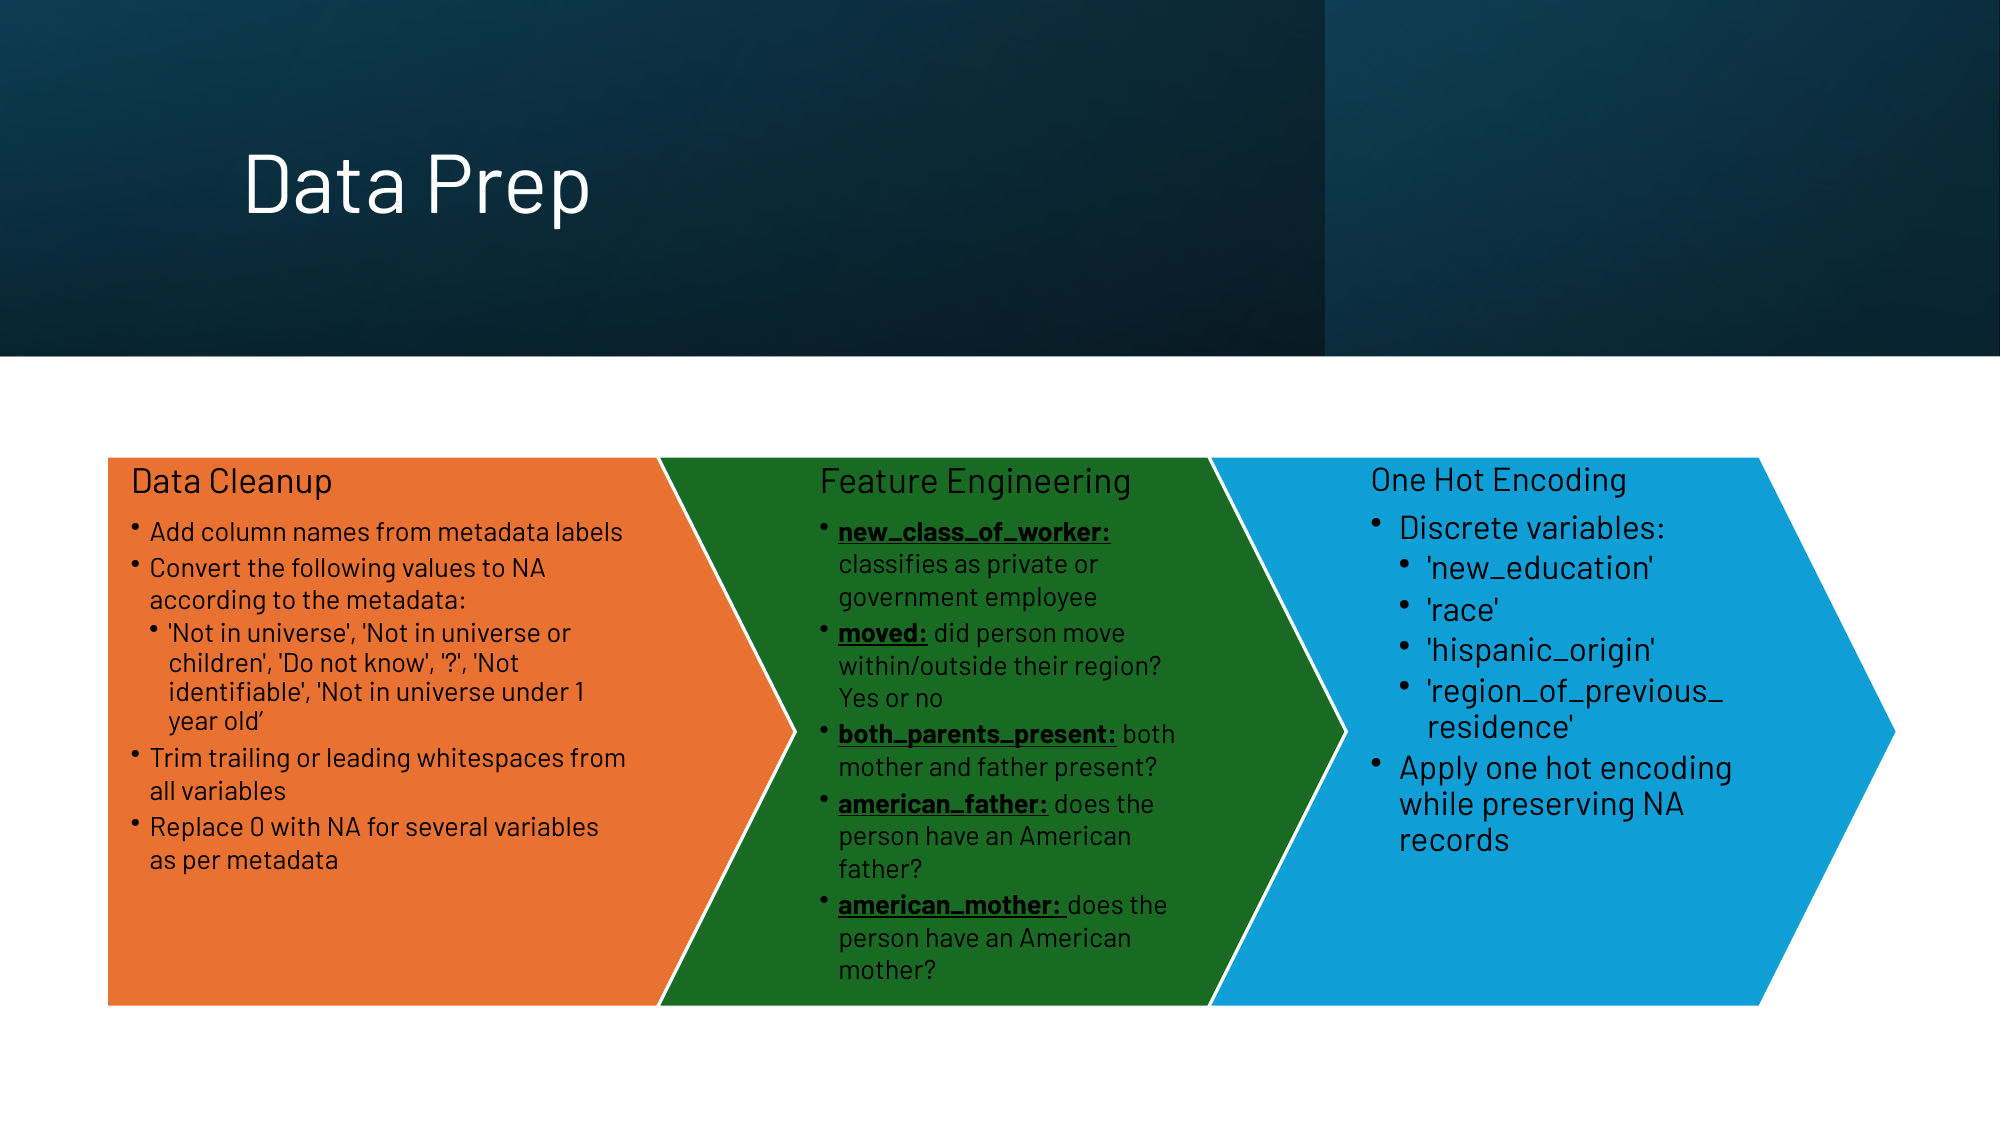

# Data Prep
Data Cleanup
Add column names from metadata labels
Convert the following values to NA according to the metadata:
'Not in universe', 'Not in universe or children', 'Do not know', '?', 'Not identifiable', 'Not in universe under 1 year old’
Trim trailing or leading whitespaces from all variables
Replace 0 with NA for several variables as per metadata
Feature Engineering
new_class_of_worker: classifies as private or government employee
moved: did person move within/outside their region? Yes or no
both_parents_present: both mother and father present?
american_father: does the person have an American father?
american_mother: does the person have an American mother?
One Hot Encoding
Discrete variables:
'new_education'
'race'
'hispanic_origin'
'region_of_previous_residence'
Apply one hot encoding while preserving NA records